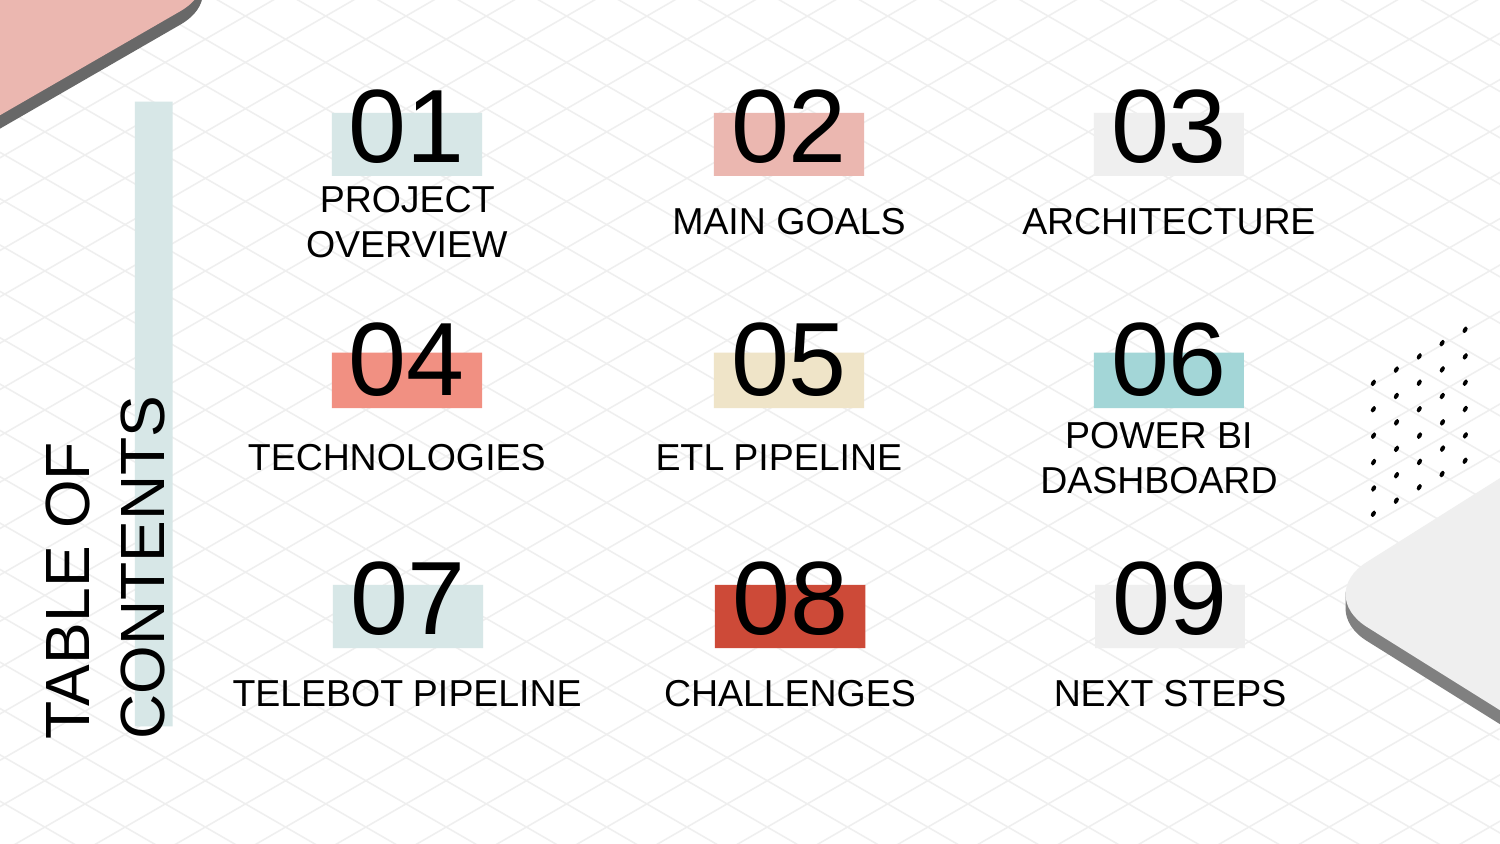

01
02
03

# MAIN GOALS
ARCHITECTURE
PROJECT OVERVIEW
04
05
06

TABLE OF CONTENTS

TECHNOLOGIES
ETL PIPELINE
POWER BI
DASHBOARD
07
08
09

CHALLENGES
NEXT STEPS
TELEBOT PIPELINE